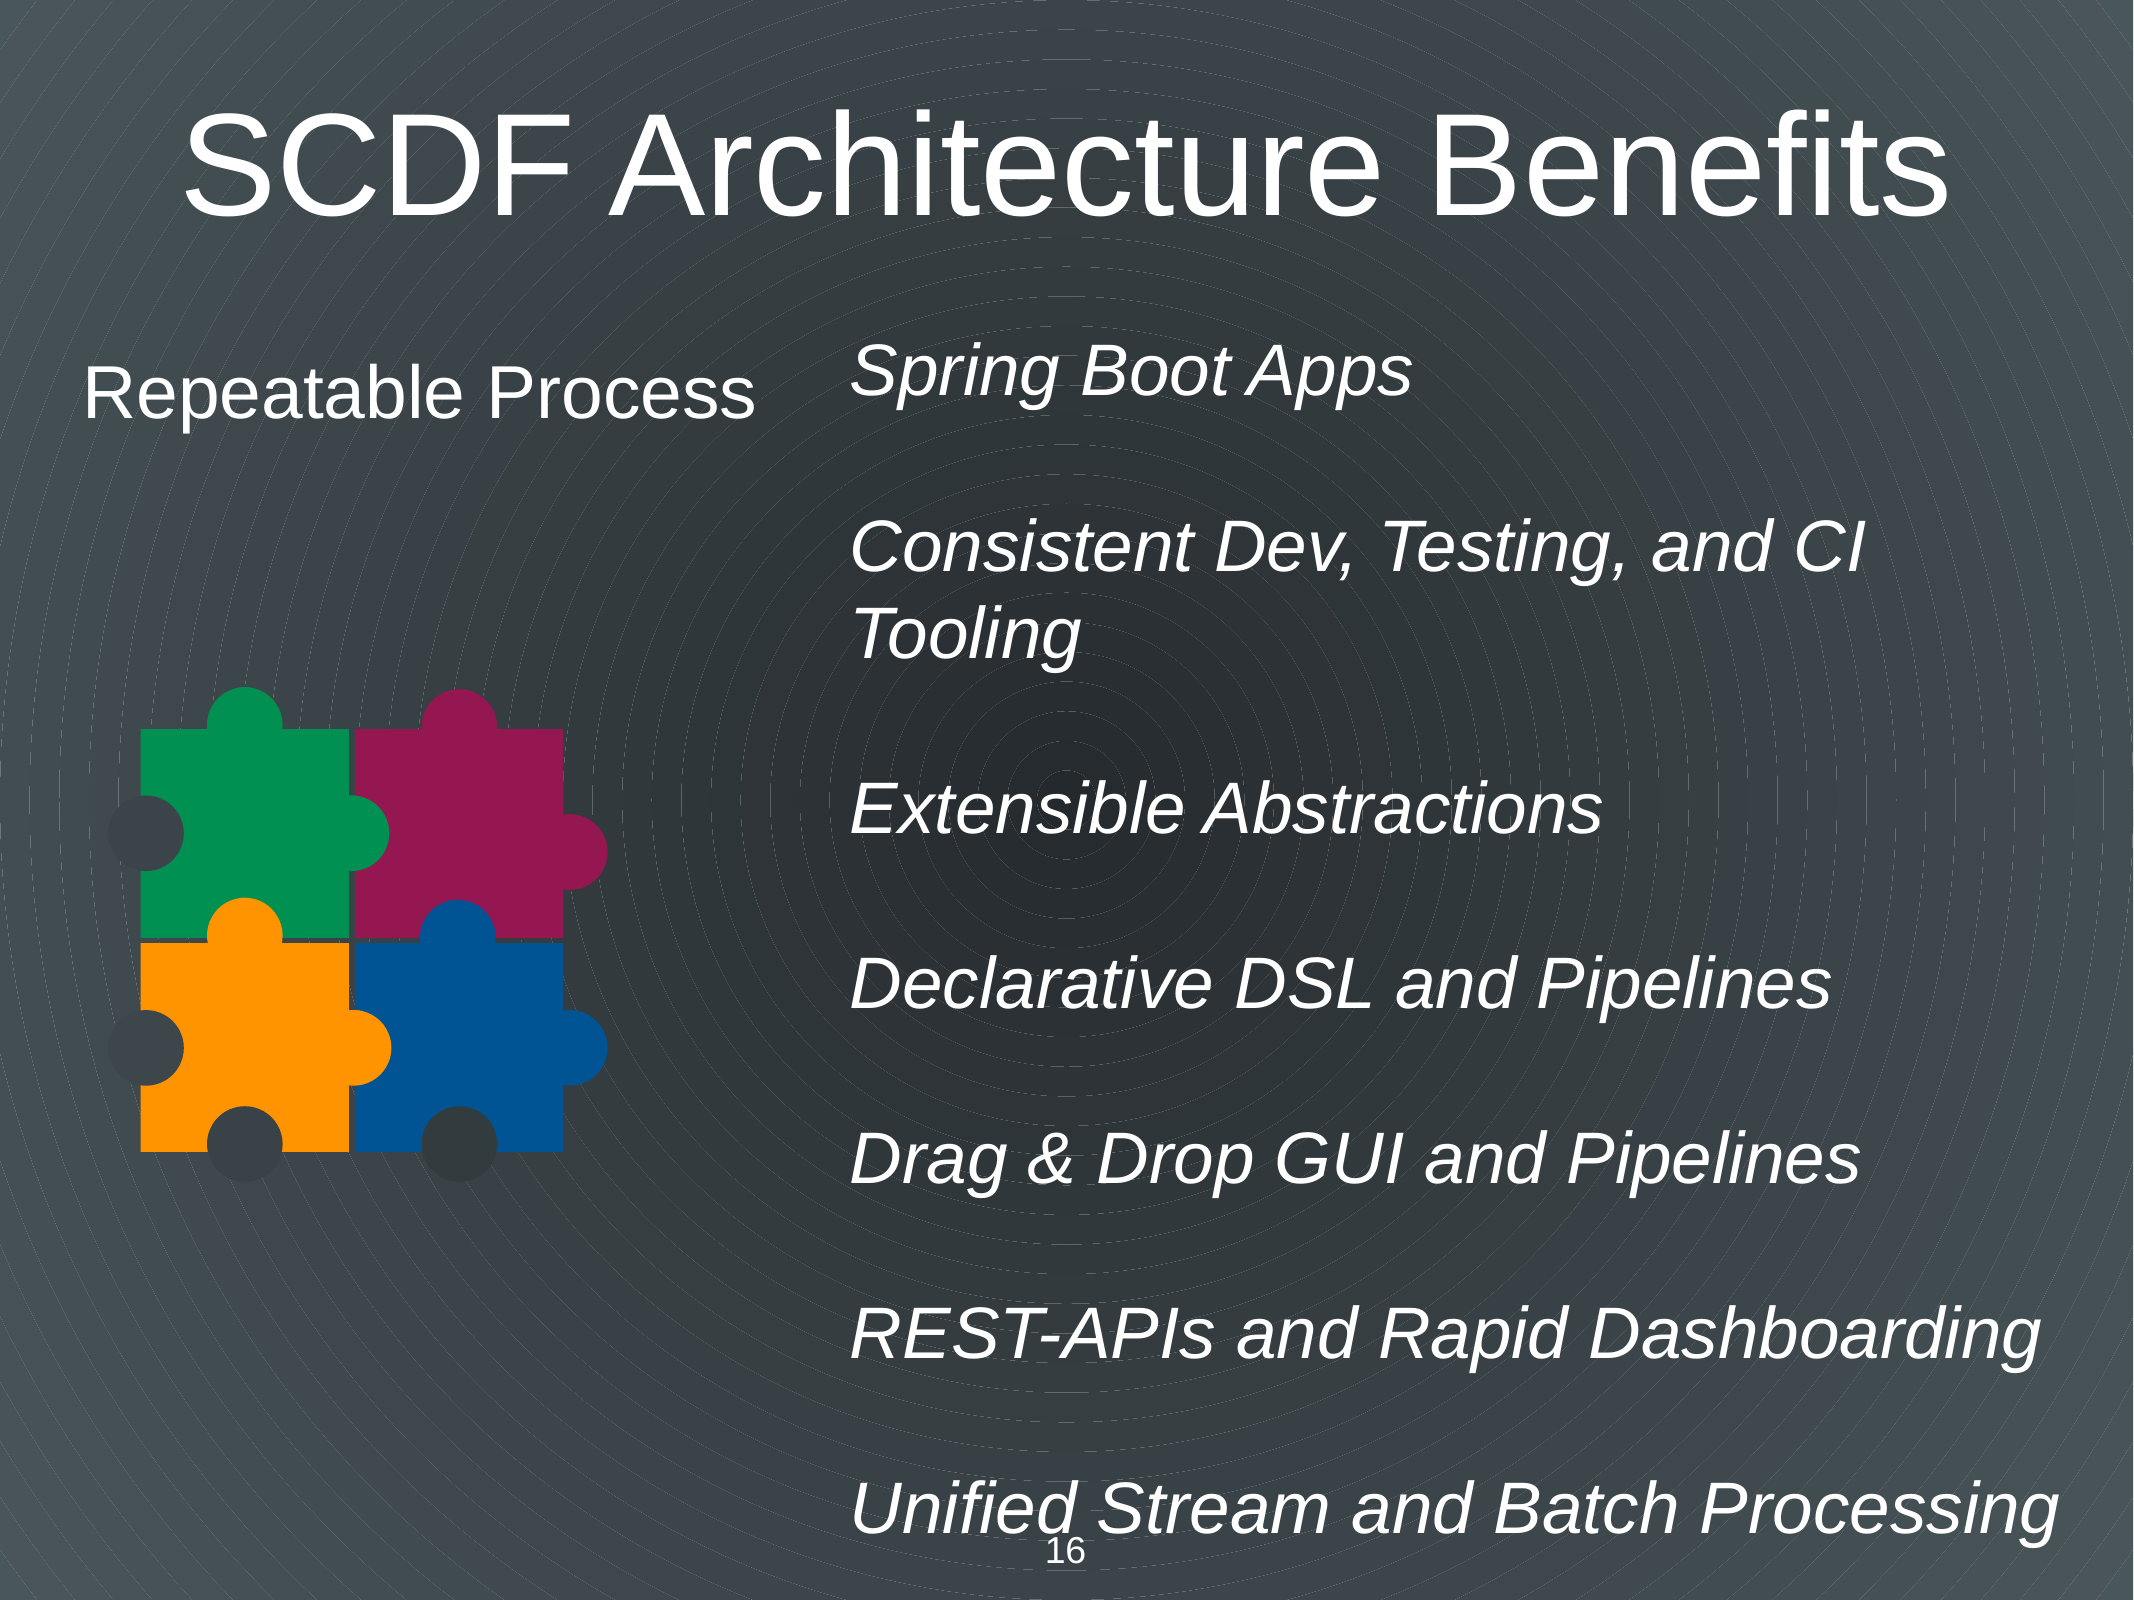

SCDF Architecture Benefits
Repeatable Process

Spring Boot Apps

Consistent Dev, Testing, and CI Tooling

Extensible Abstractions

Declarative DSL and Pipelines

Drag & Drop GUI and Pipelines

REST-APIs and Rapid Dashboarding

Unified Stream and Batch Processing

16